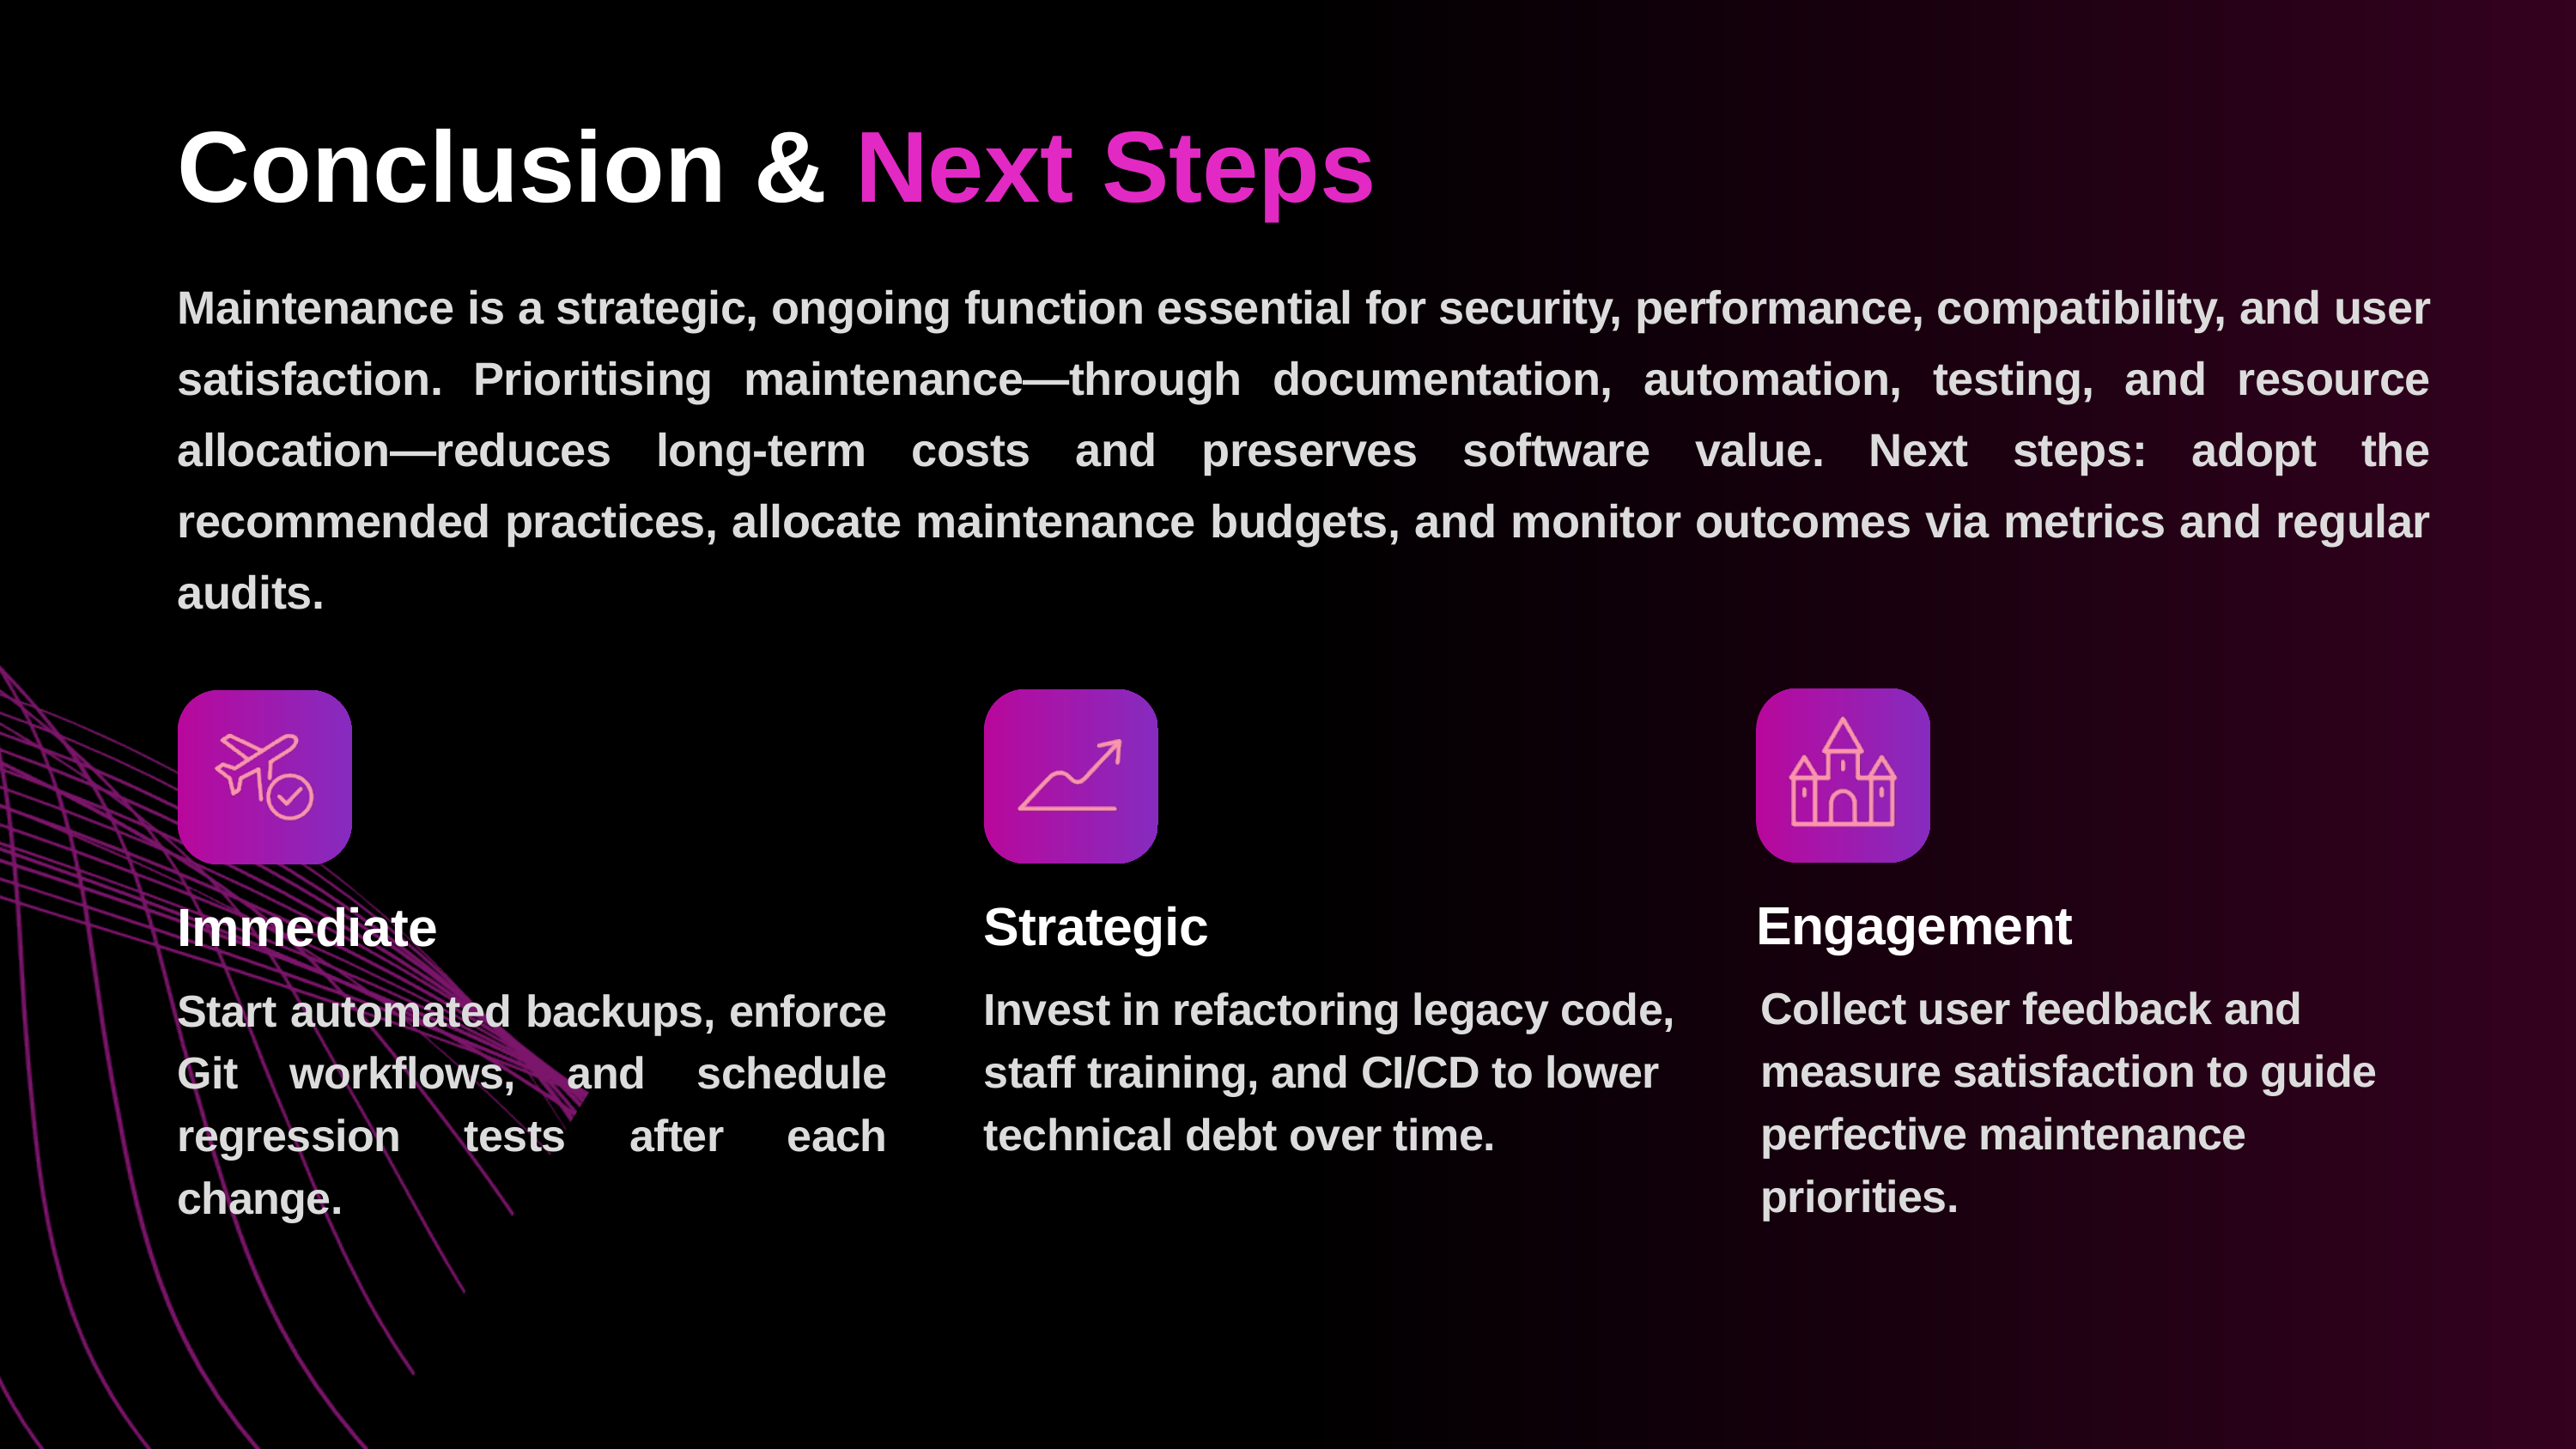

Conclusion & Next Steps
Maintenance is a strategic, ongoing function essential for security, performance, compatibility, and user satisfaction. Prioritising maintenance—through documentation, automation, testing, and resource allocation—reduces long-term costs and preserves software value. Next steps: adopt the recommended practices, allocate maintenance budgets, and monitor outcomes via metrics and regular audits.

Engagement
Strategic
Immediate
Collect user feedback and measure satisfaction to guide perfective maintenance priorities.
Invest in refactoring legacy code, staff training, and CI/CD to lower technical debt over time.
Start automated backups, enforce Git workflows, and schedule regression tests after each change.